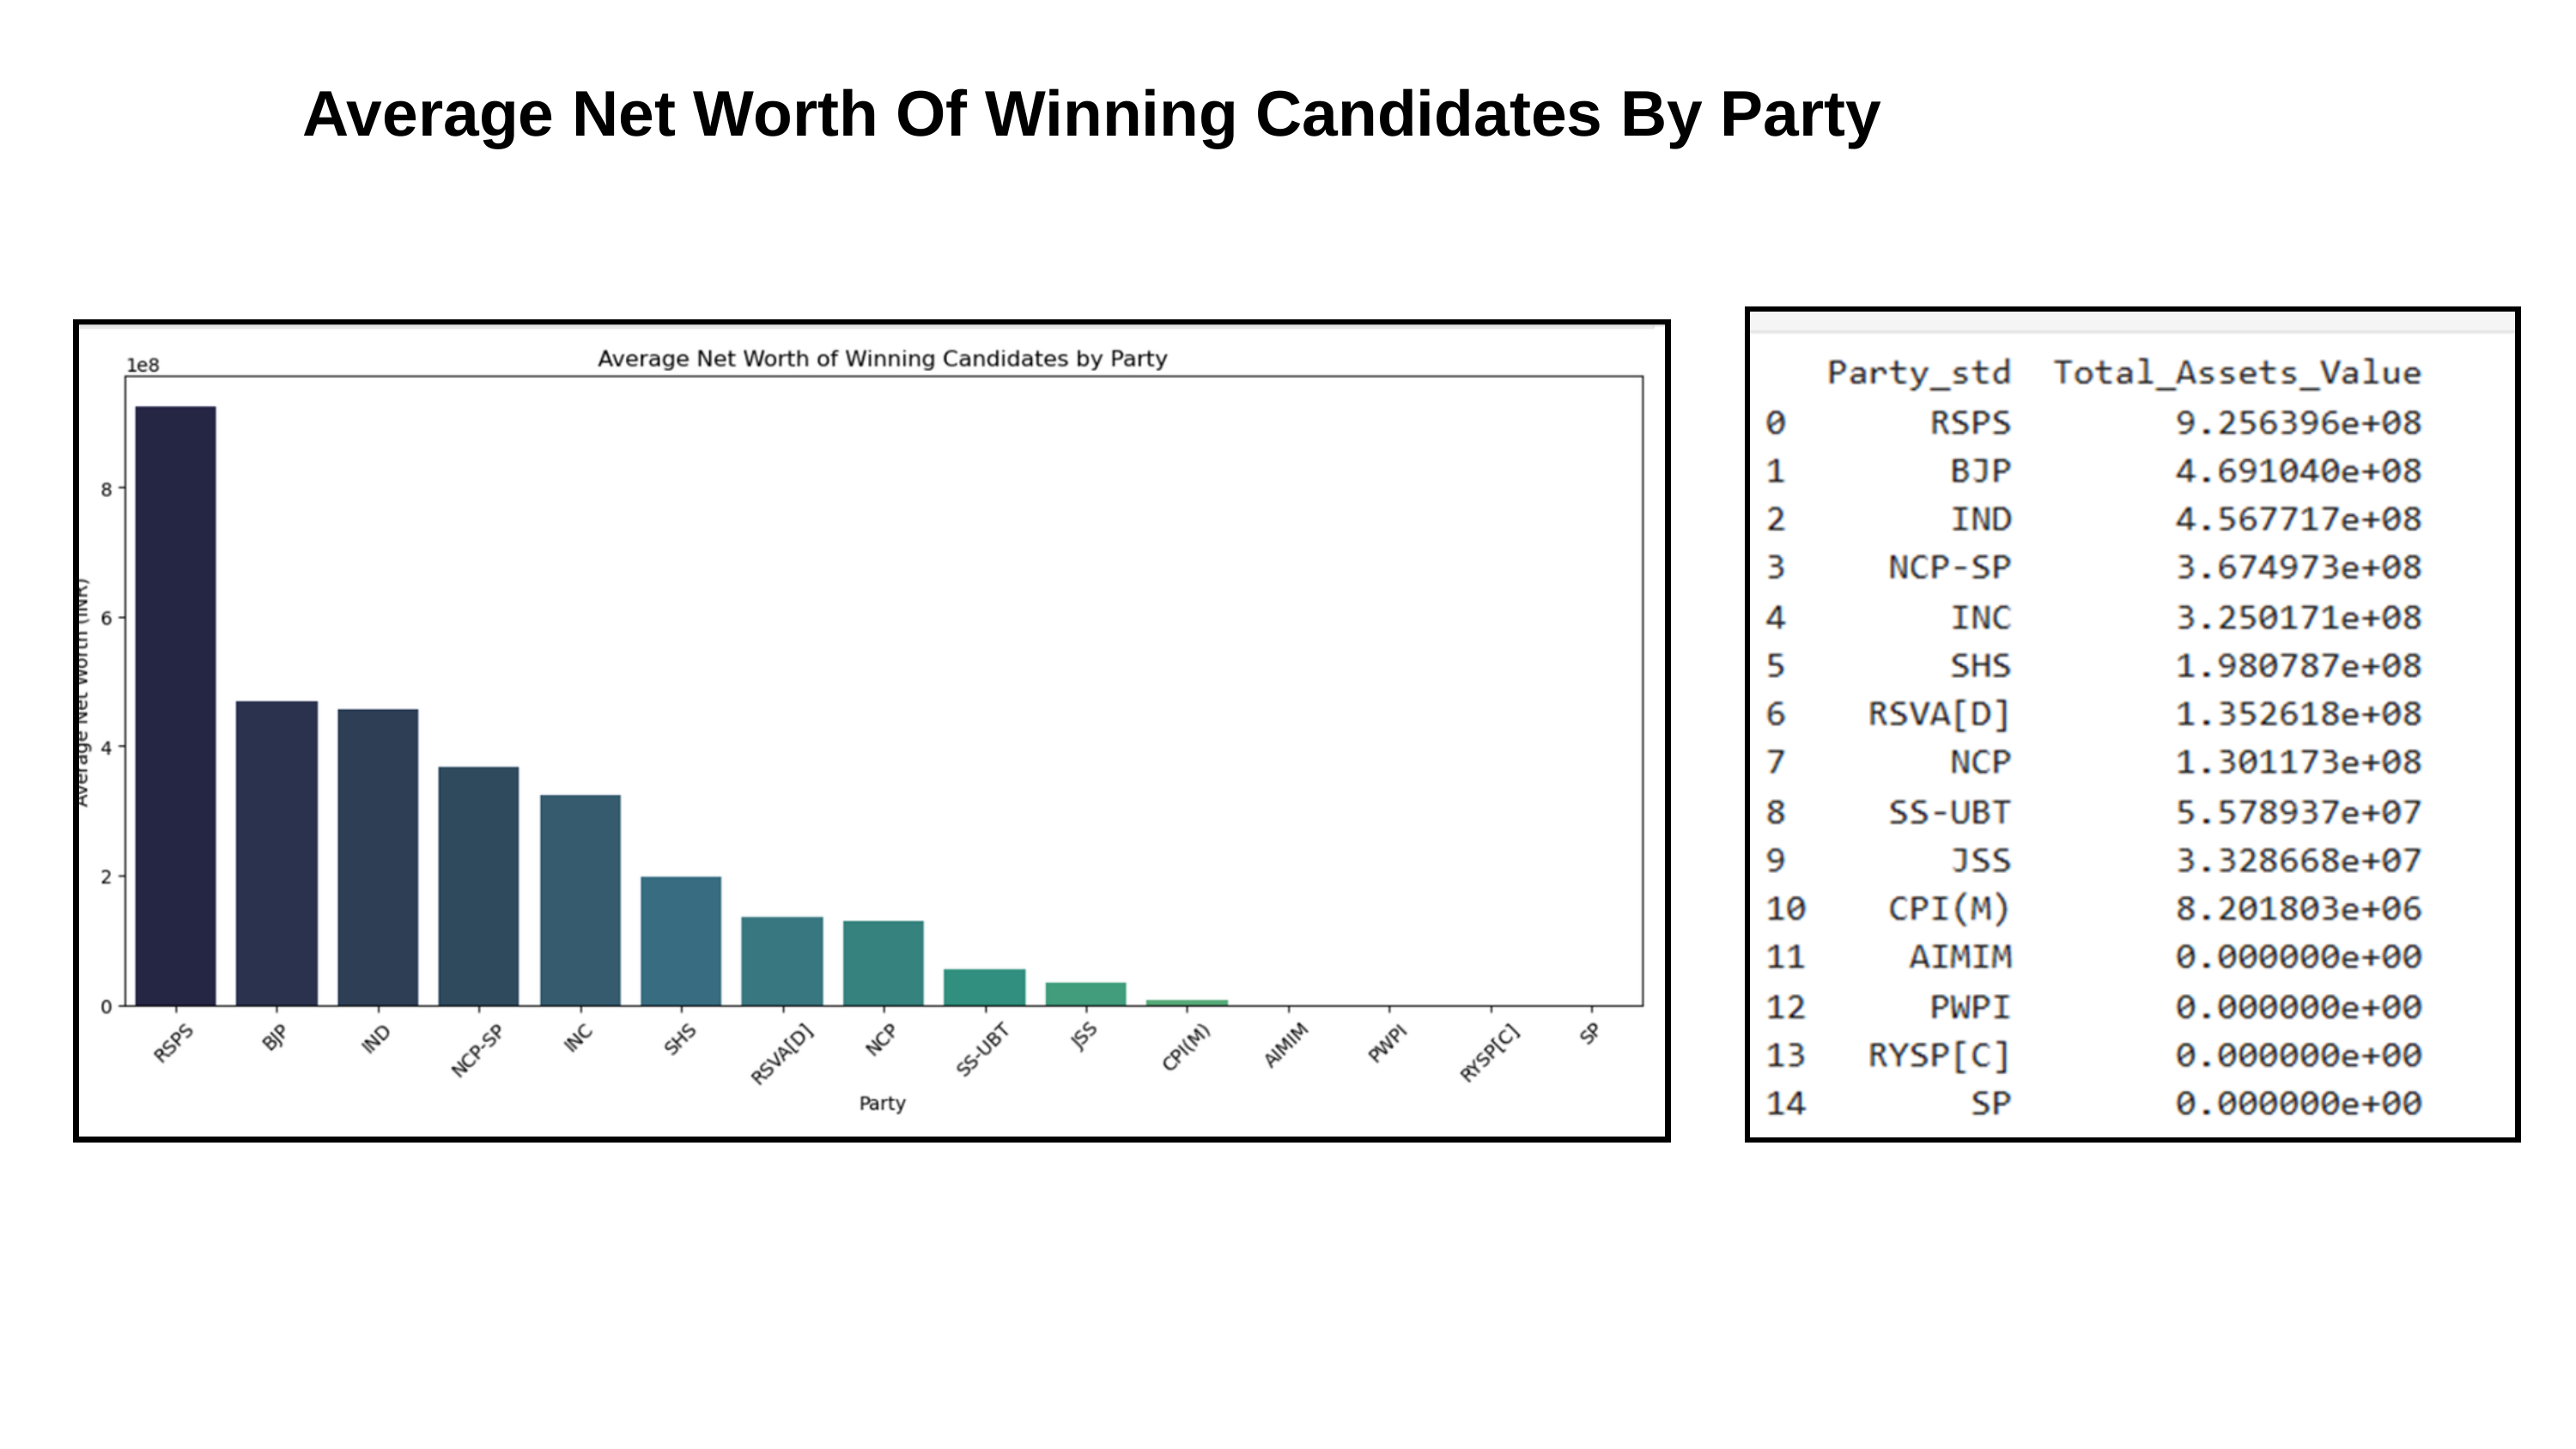

Average Net Worth Of Winning Candidates By Party